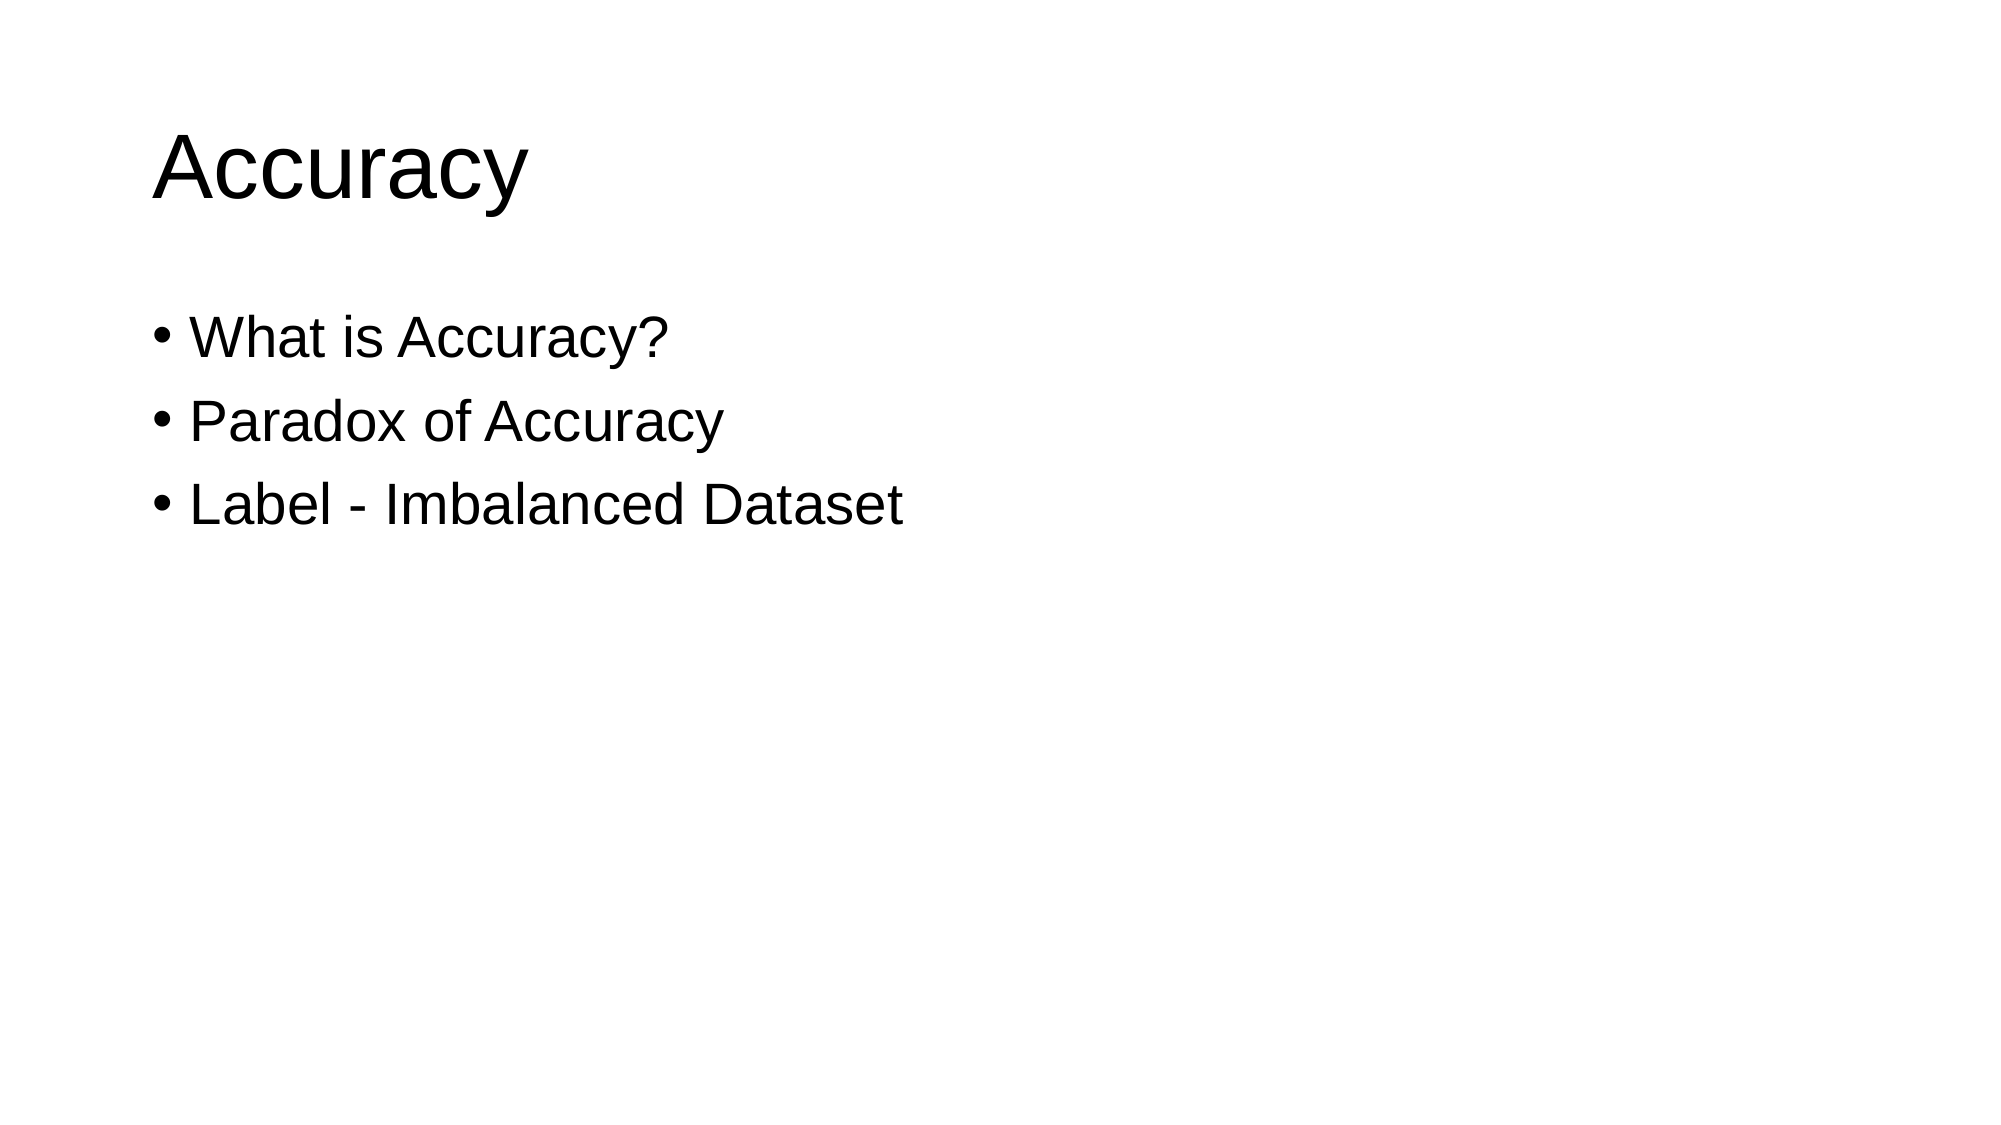

# Accuracy
What is Accuracy?
Paradox of Accuracy
Label - Imbalanced Dataset